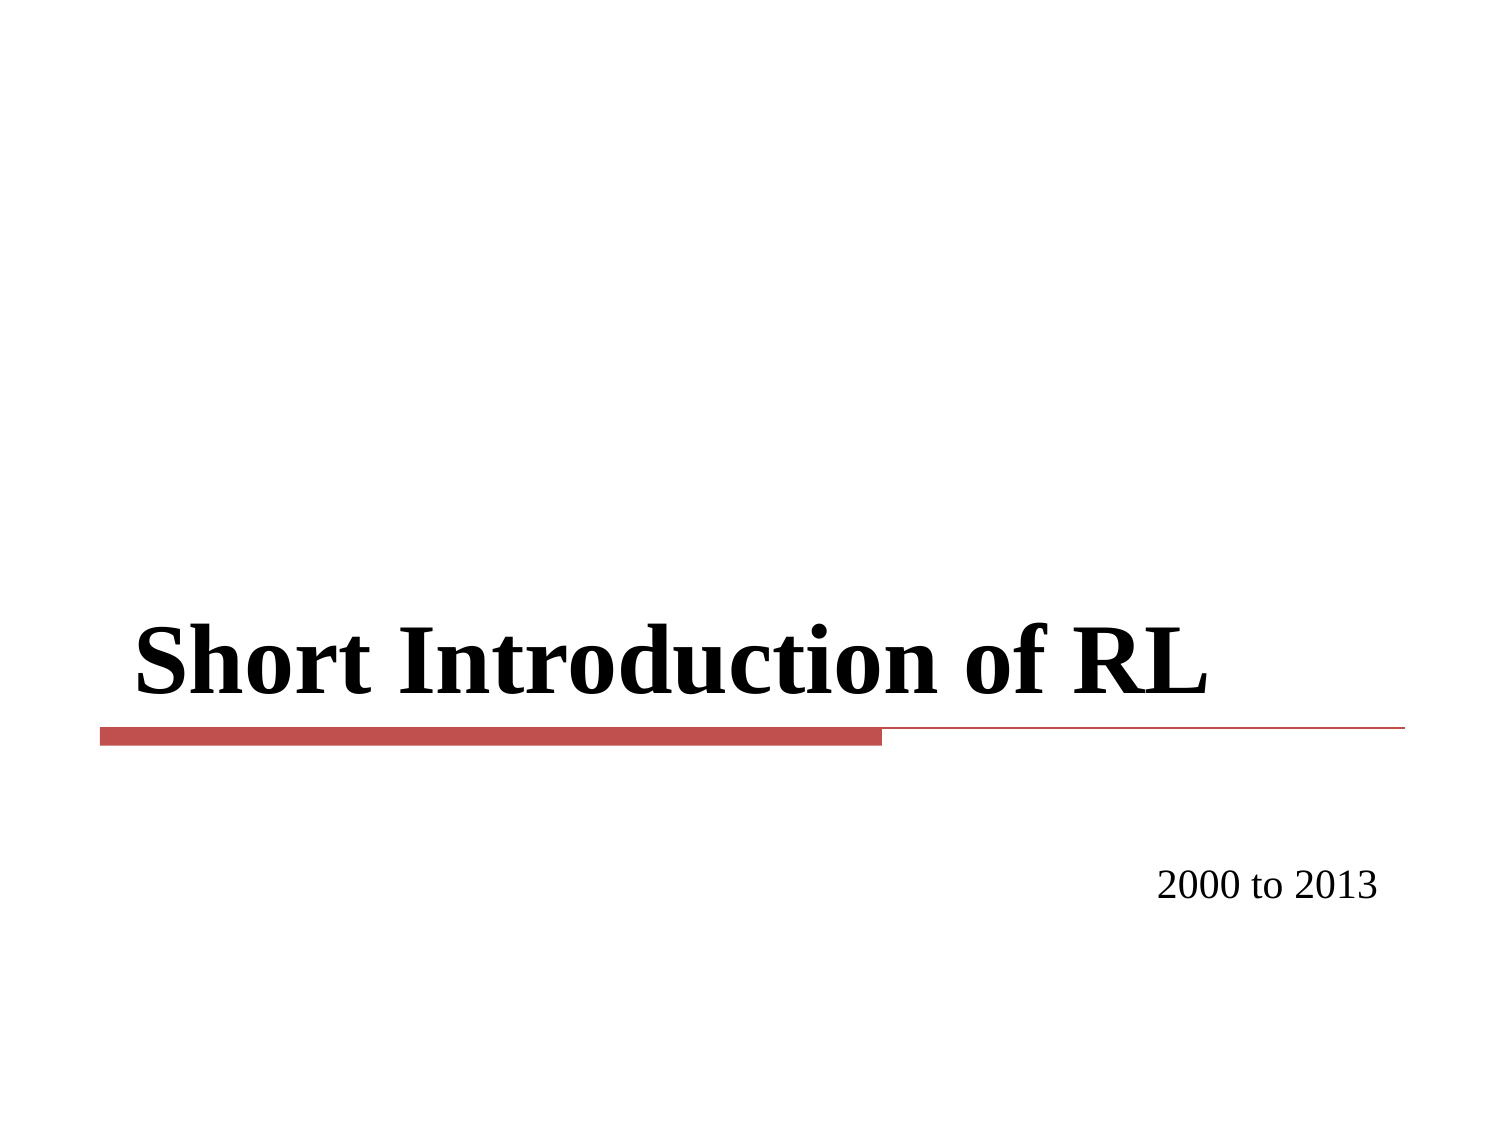

# Short Introduction of RL
2000 to 2013